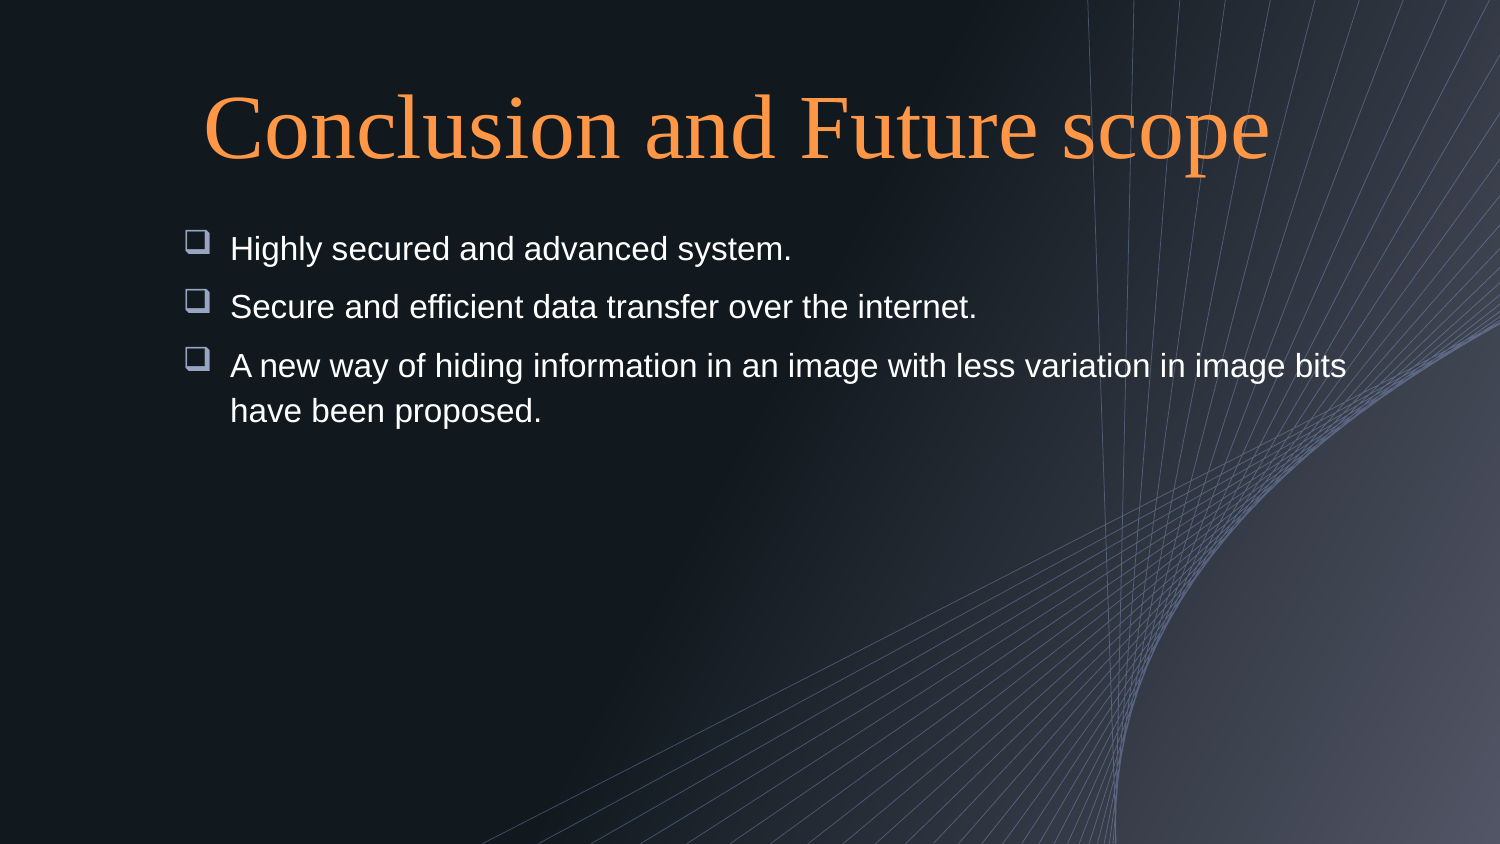

# Conclusion and Future scope
Highly secured and advanced system.
Secure and efficient data transfer over the internet.
A new way of hiding information in an image with less variation in image bits have been proposed.

13